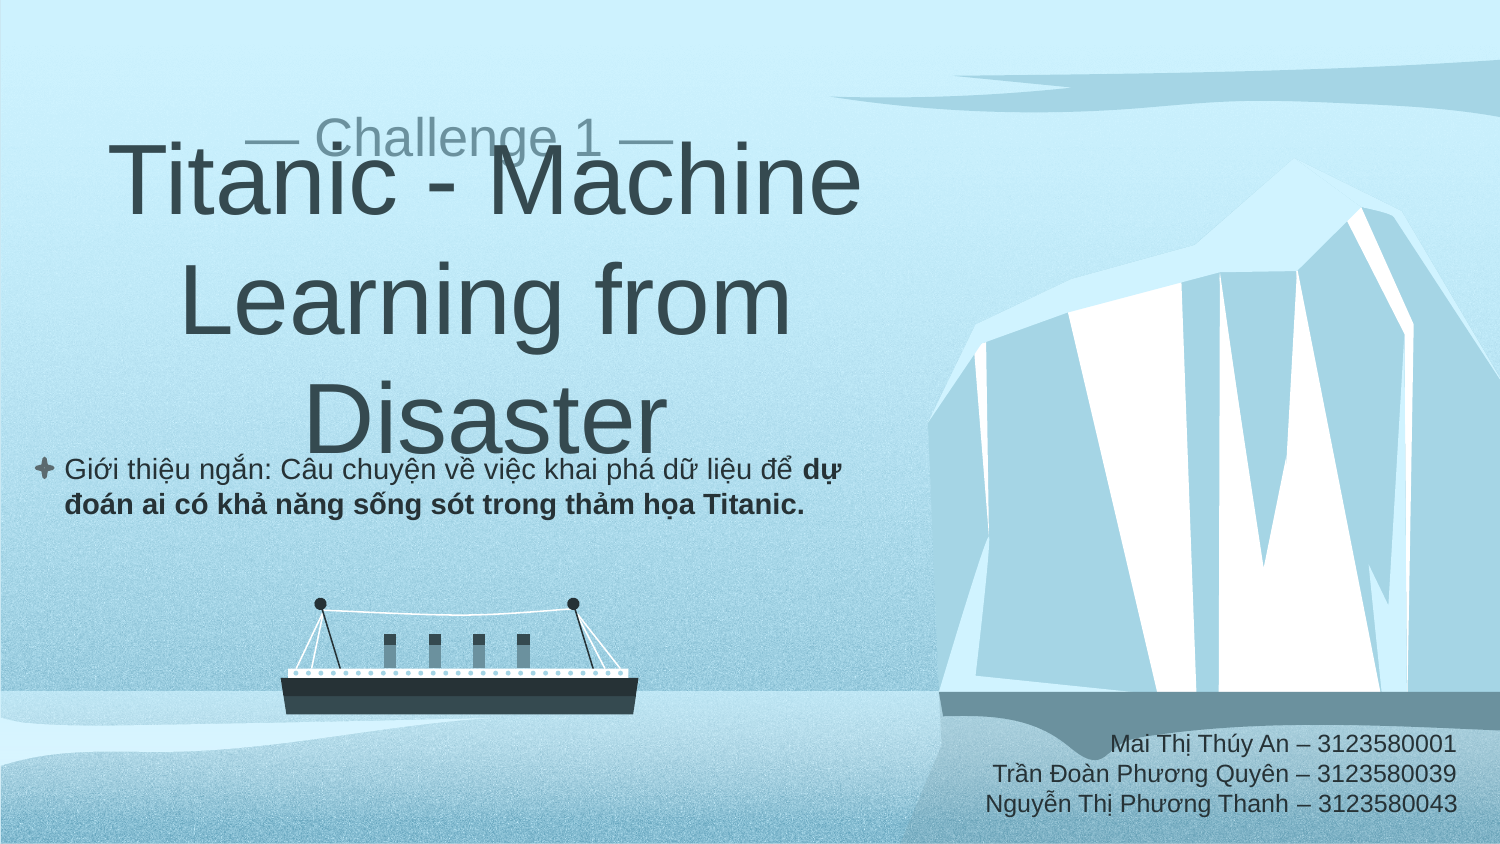

# — Challenge 1 —

Titanic - Machine Learning from Disaster
Giới thiệu ngắn: Câu chuyện về việc khai phá dữ liệu để dự đoán ai có khả năng sống sót trong thảm họa Titanic.

Mai Thị Thúy An – 3123580001
Trần Đoàn Phương Quyên – 3123580039
Nguyễn Thị Phương Thanh – 3123580043